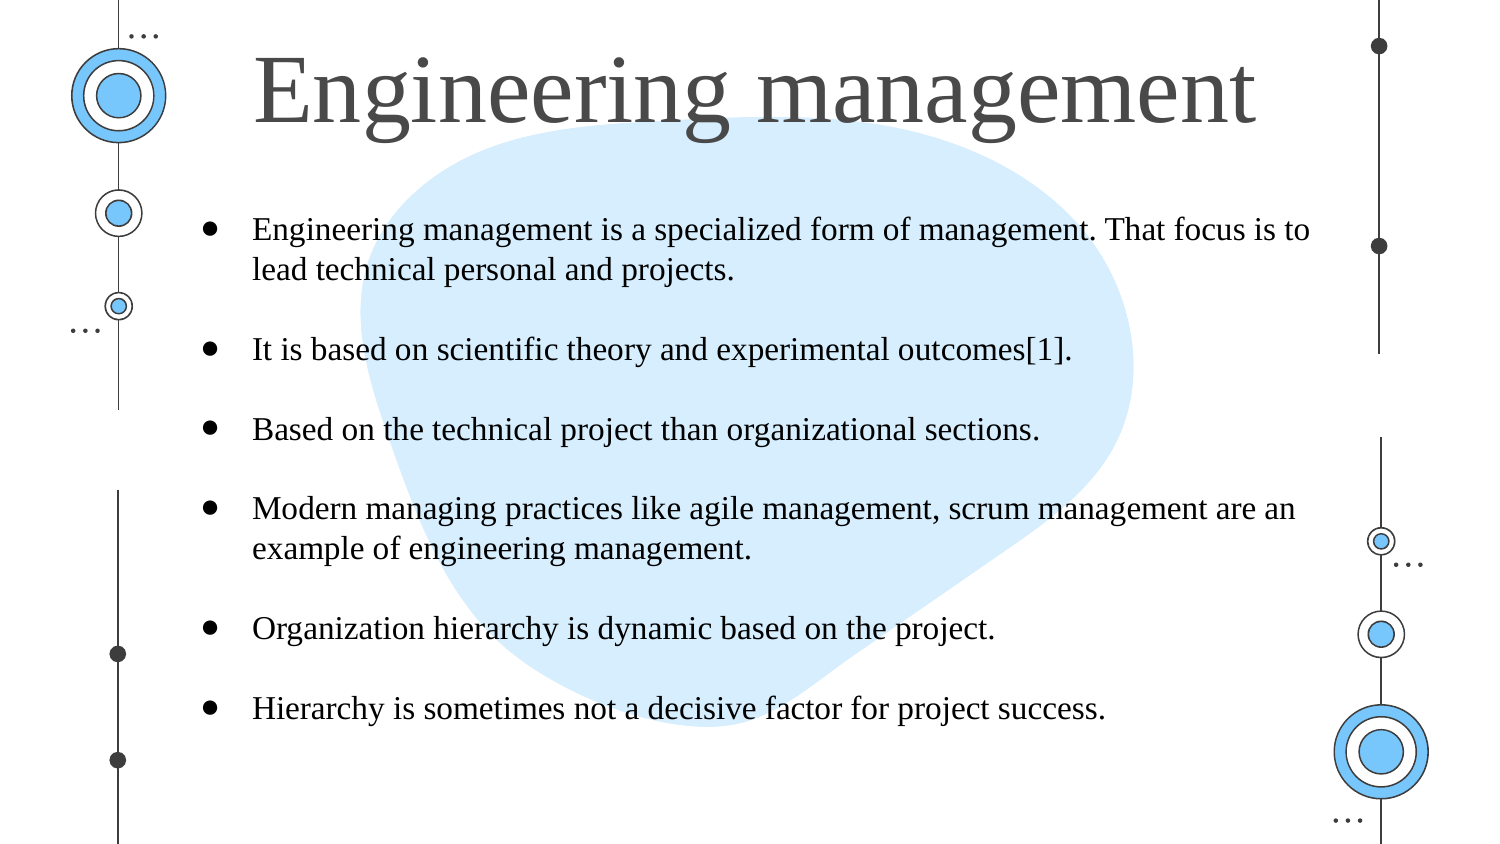

# Engineering management
Engineering management is a specialized form of management. That focus is to lead technical personal and projects.

It is based on scientific theory and experimental outcomes[1].

Based on the technical project than organizational sections.

Modern managing practices like agile management, scrum management are an example of engineering management.

Organization hierarchy is dynamic based on the project.

Hierarchy is sometimes not a decisive factor for project success.